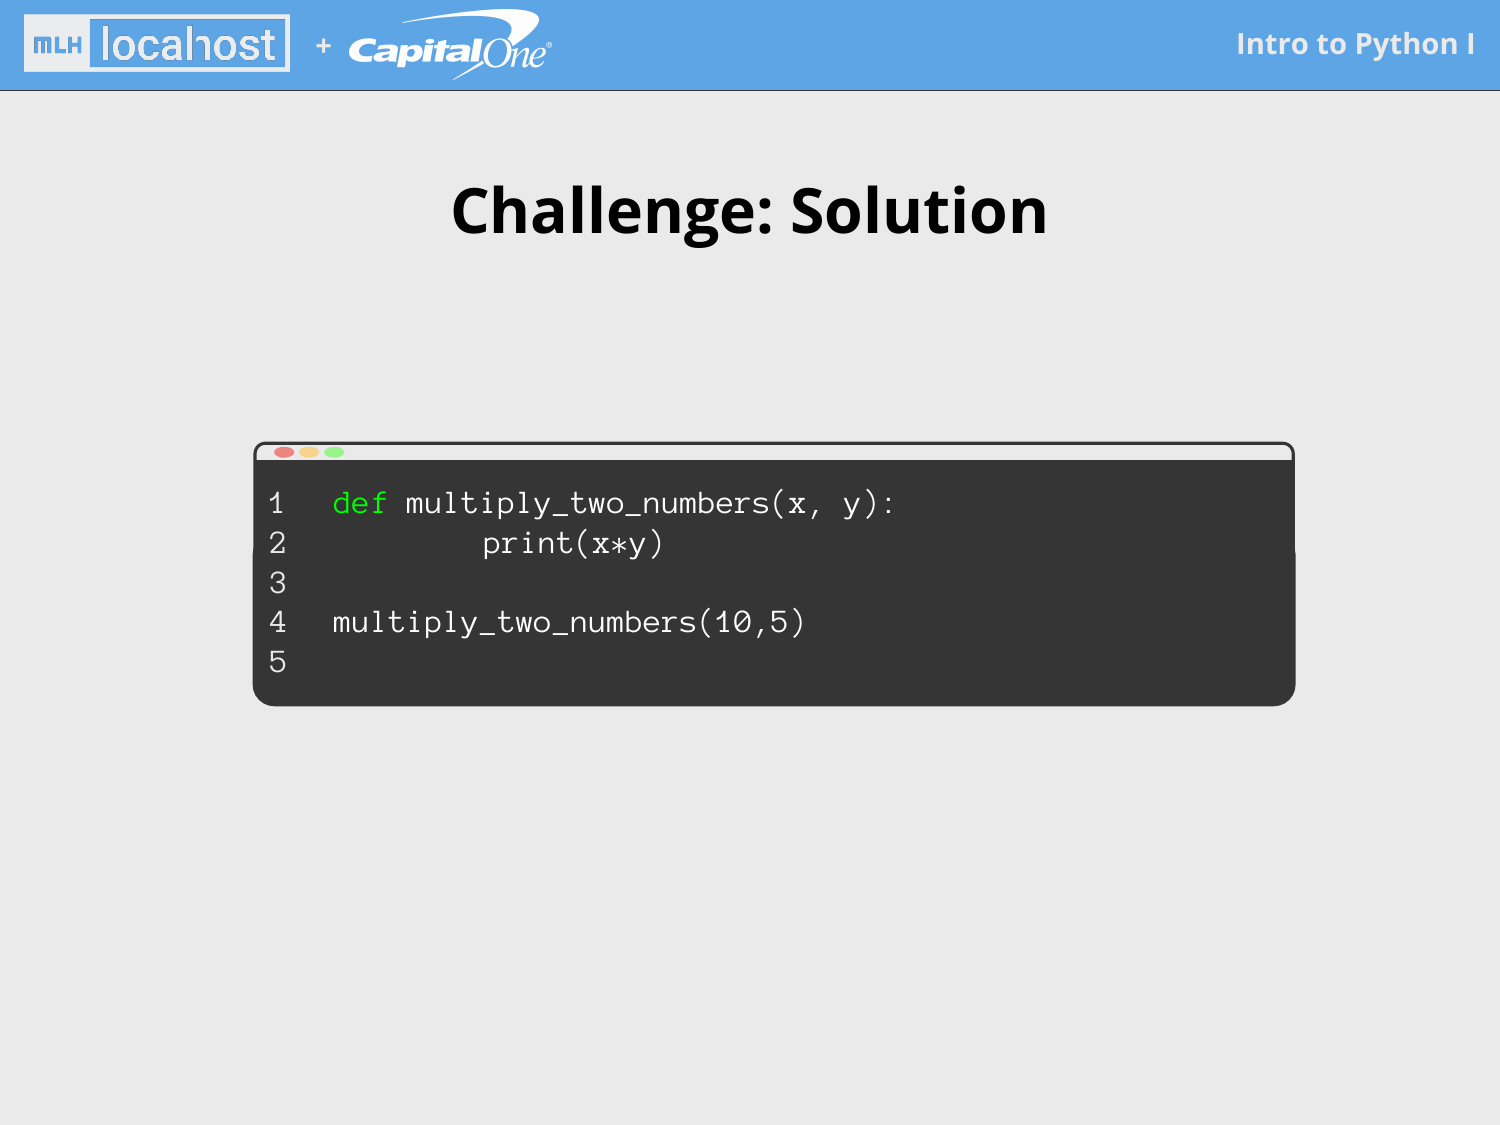

# Challenge: Solution

1
2
3
4
5
def multiply_two_numbers(x, y):
	print(x*y)

multiply_two_numbers(10,5)